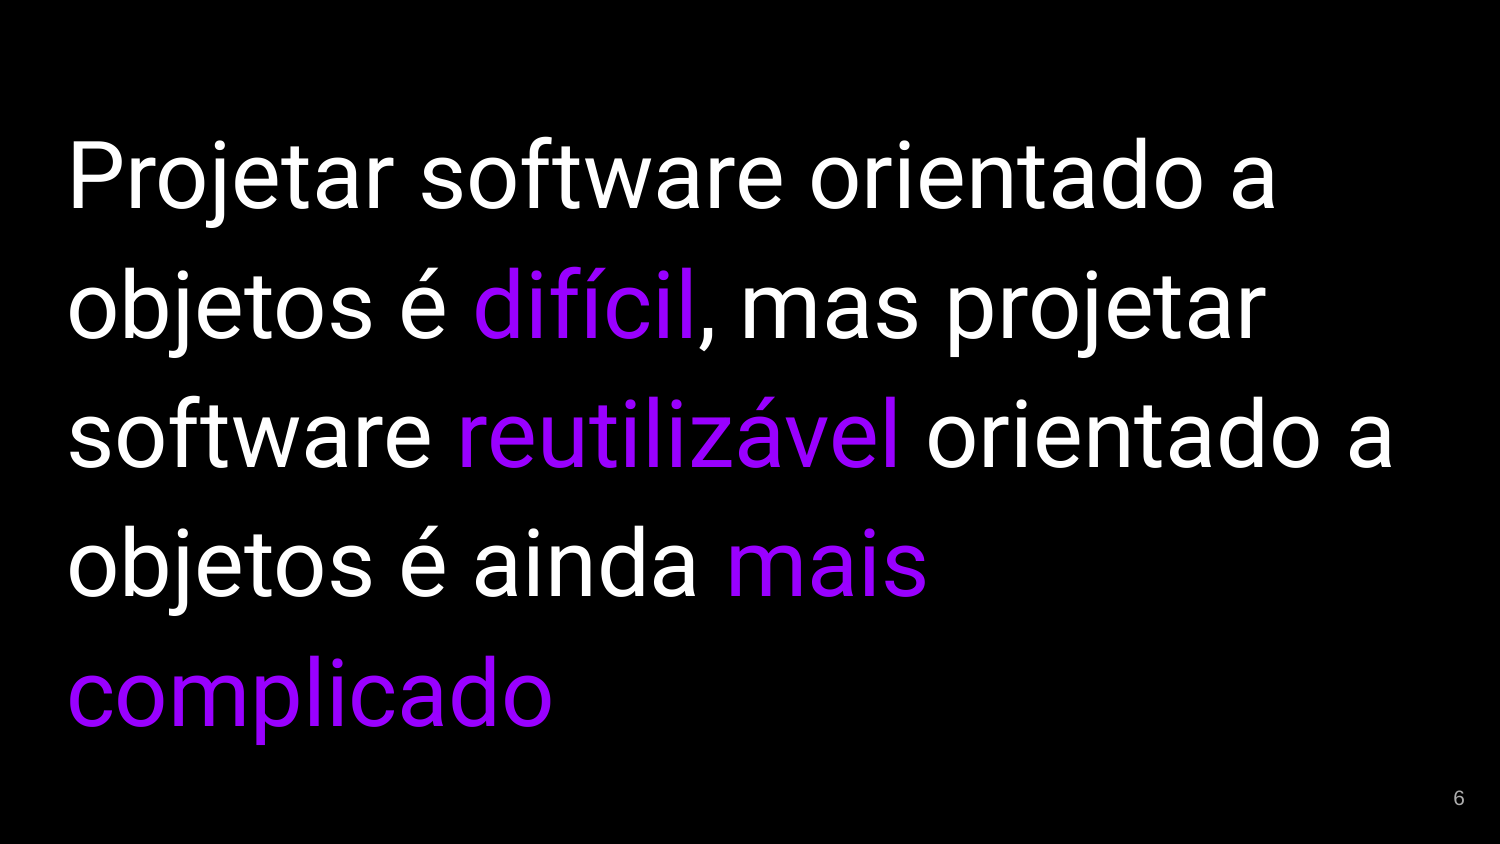

Projetar software orientado a objetos é difícil, mas projetar software reutilizável orientado a objetos é ainda mais complicado

6